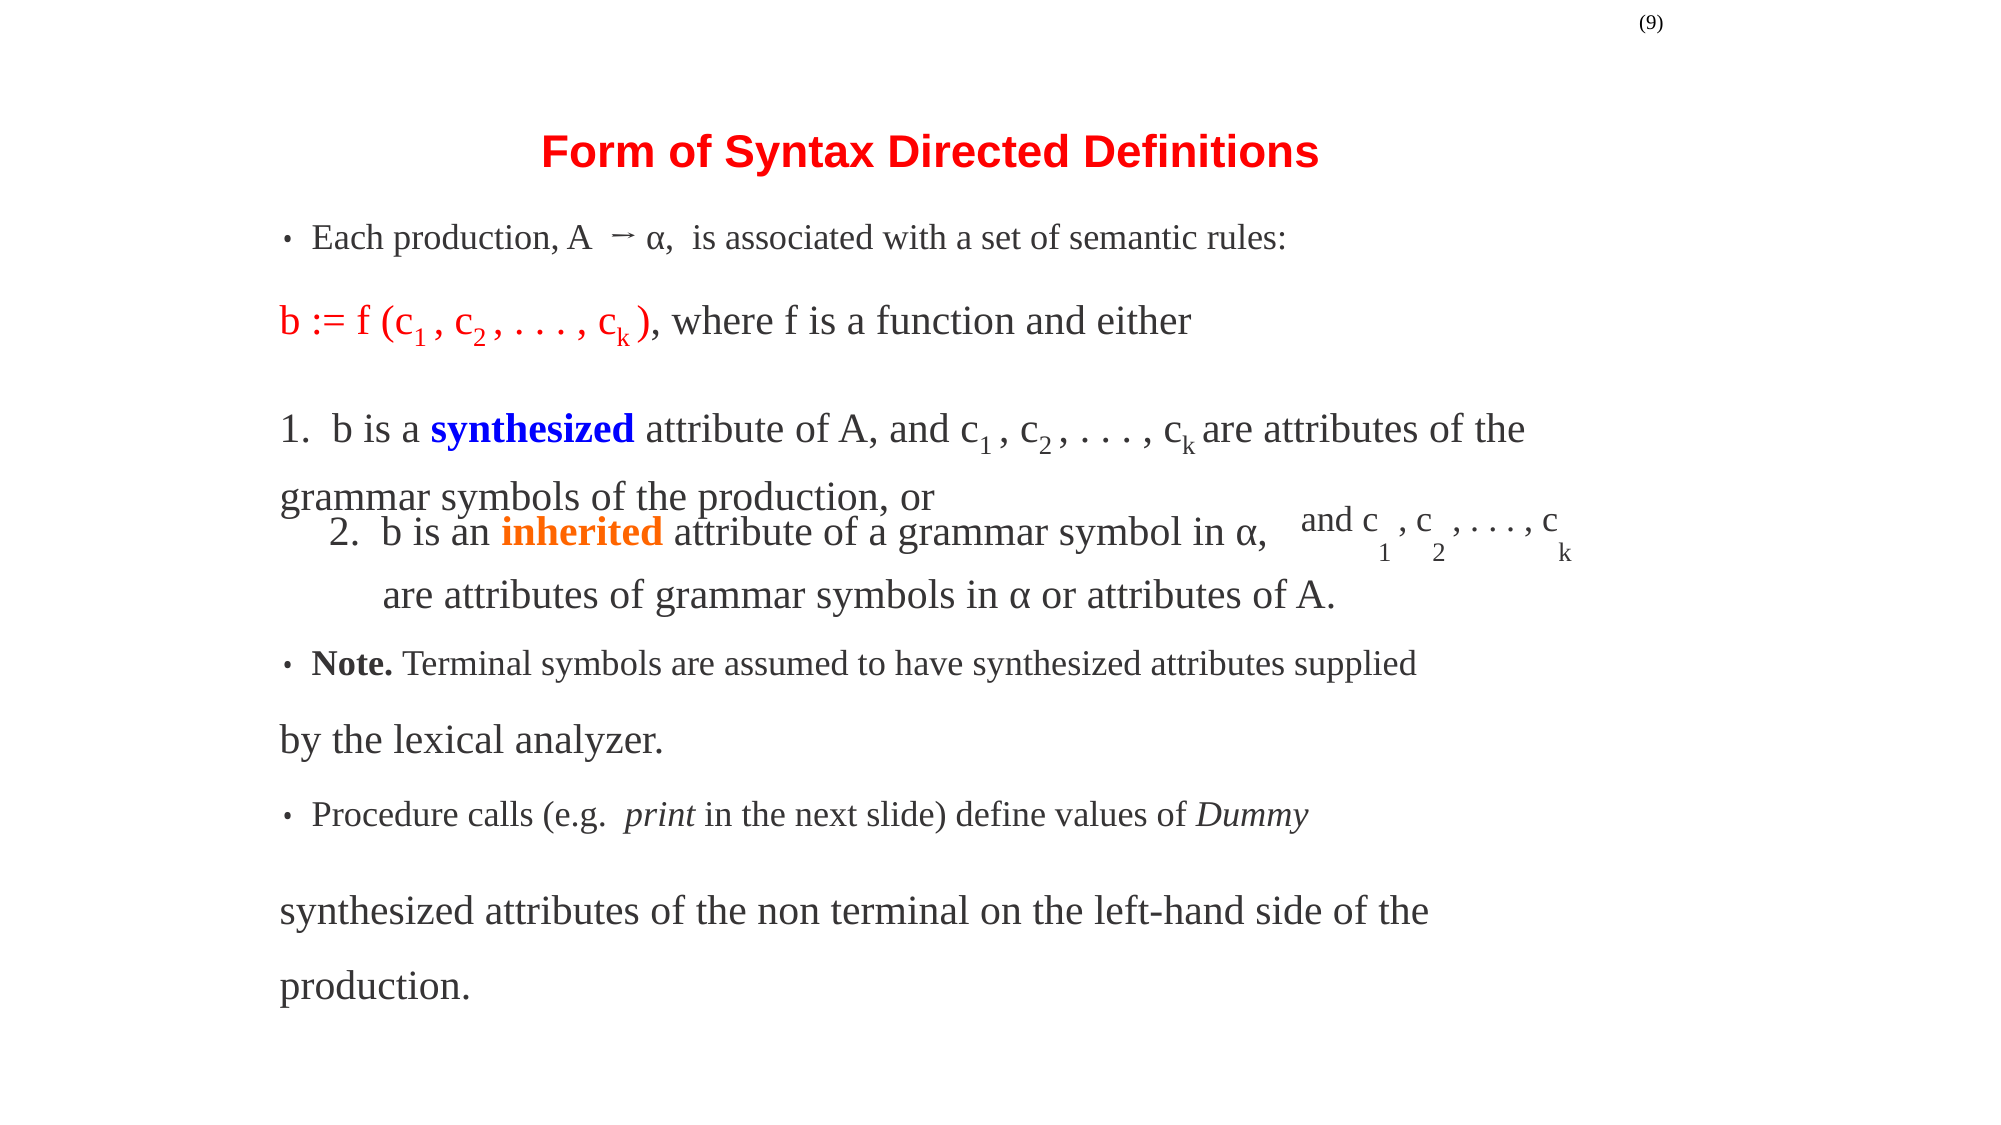

(9)
Form of Syntax Directed Definitions
•  Each production, A  → α,  is associated with a set of semantic rules:
b := f (c1 , c2 , . . . , ck ), where f is a function and either
1.  b is a synthesized attribute of A, and c1 , c2 , . . . , ck are attributes of the
grammar symbols of the production, or
2.  b is an inherited attribute of a grammar symbol in α,
and c1 , c2 , . . . , ck
are attributes of grammar symbols in α or attributes of A.
•  Note. Terminal symbols are assumed to have synthesized attributes supplied
by the lexical analyzer.
•  Procedure calls (e.g.  print in the next slide) define values of Dummy
synthesized attributes of the non terminal on the left-hand side of the production.